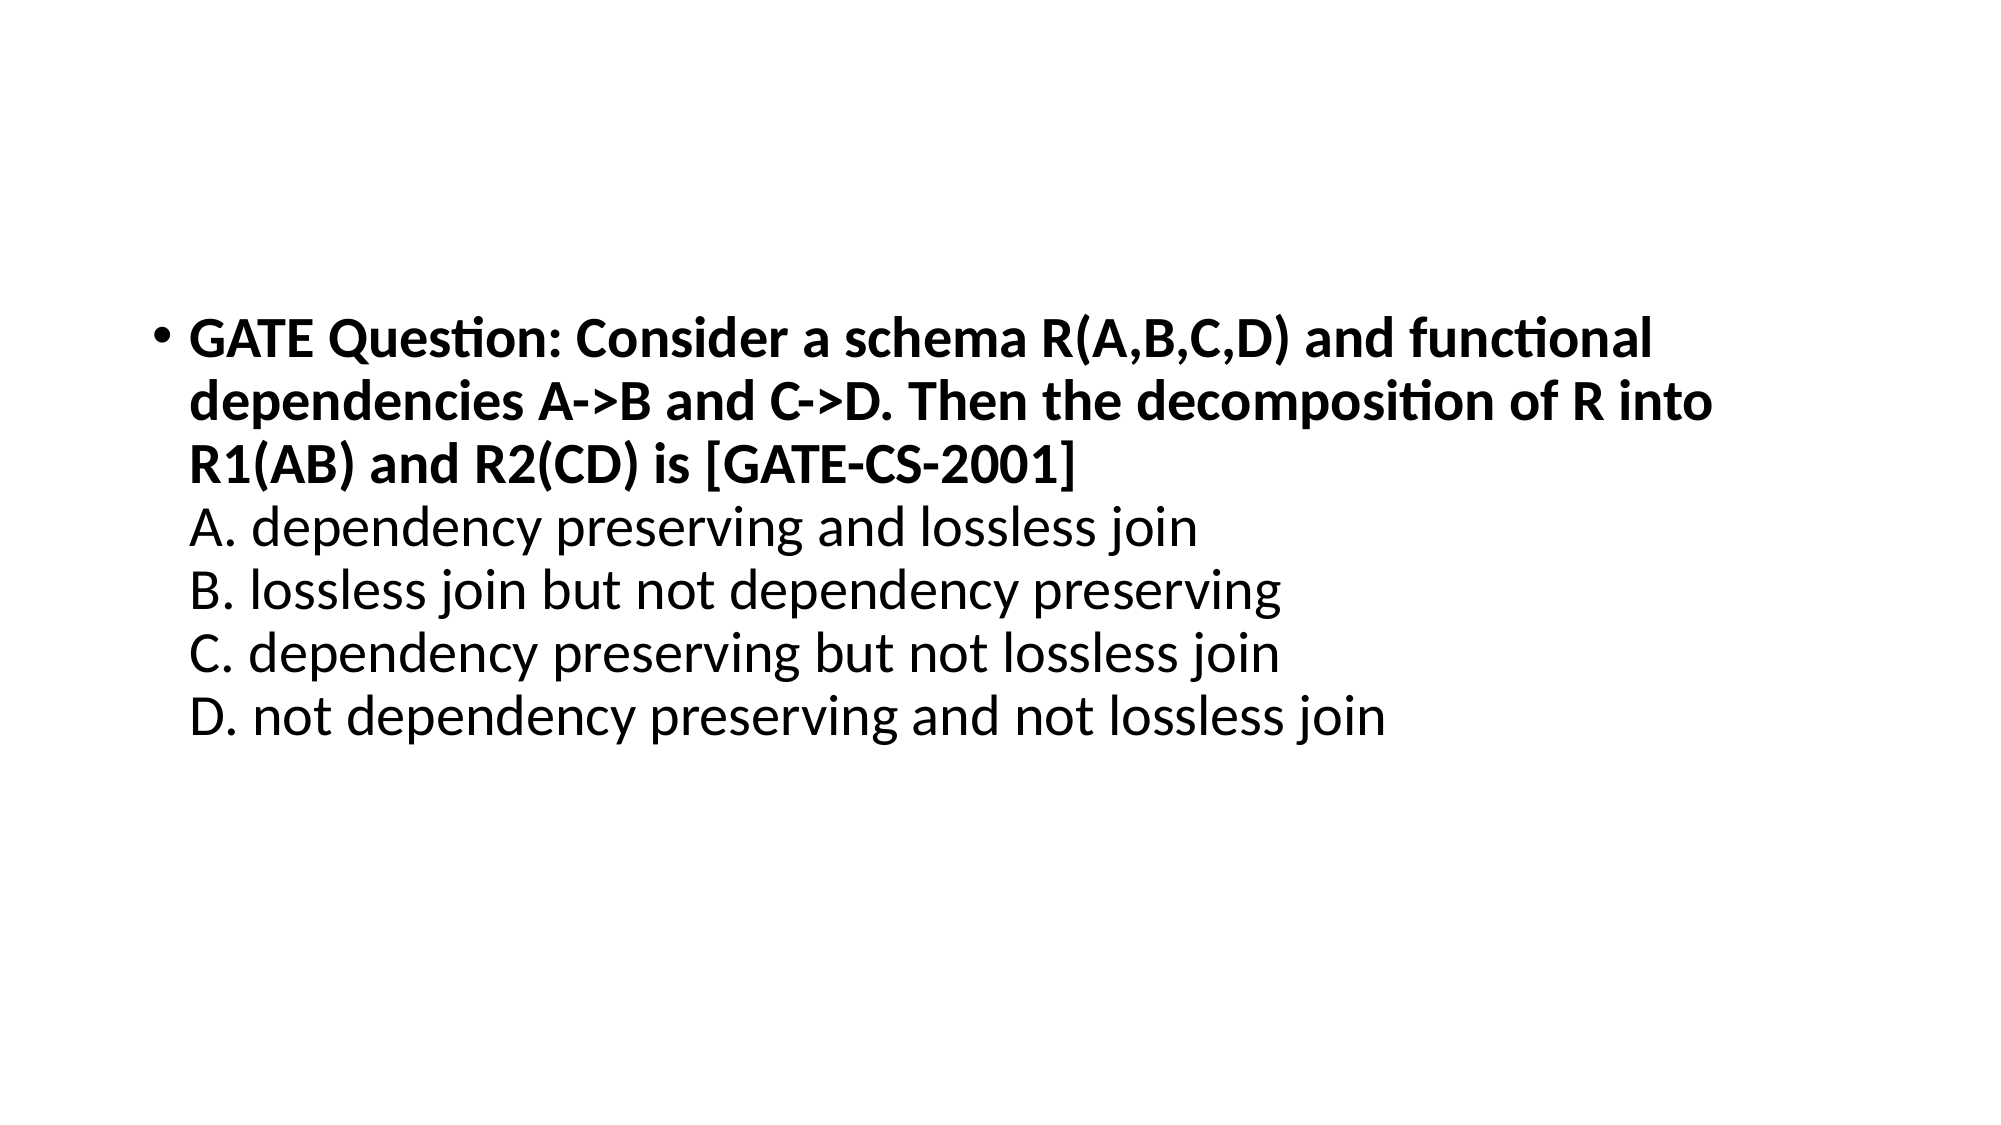

#
GATE Question: Consider a schema R(A,B,C,D) and functional dependencies A->B and C->D. Then the decomposition of R into R1(AB) and R2(CD) is [GATE-CS-2001]
A. dependency preserving and lossless join
B. lossless join but not dependency preserving
C. dependency preserving but not lossless join
D. not dependency preserving and not lossless join